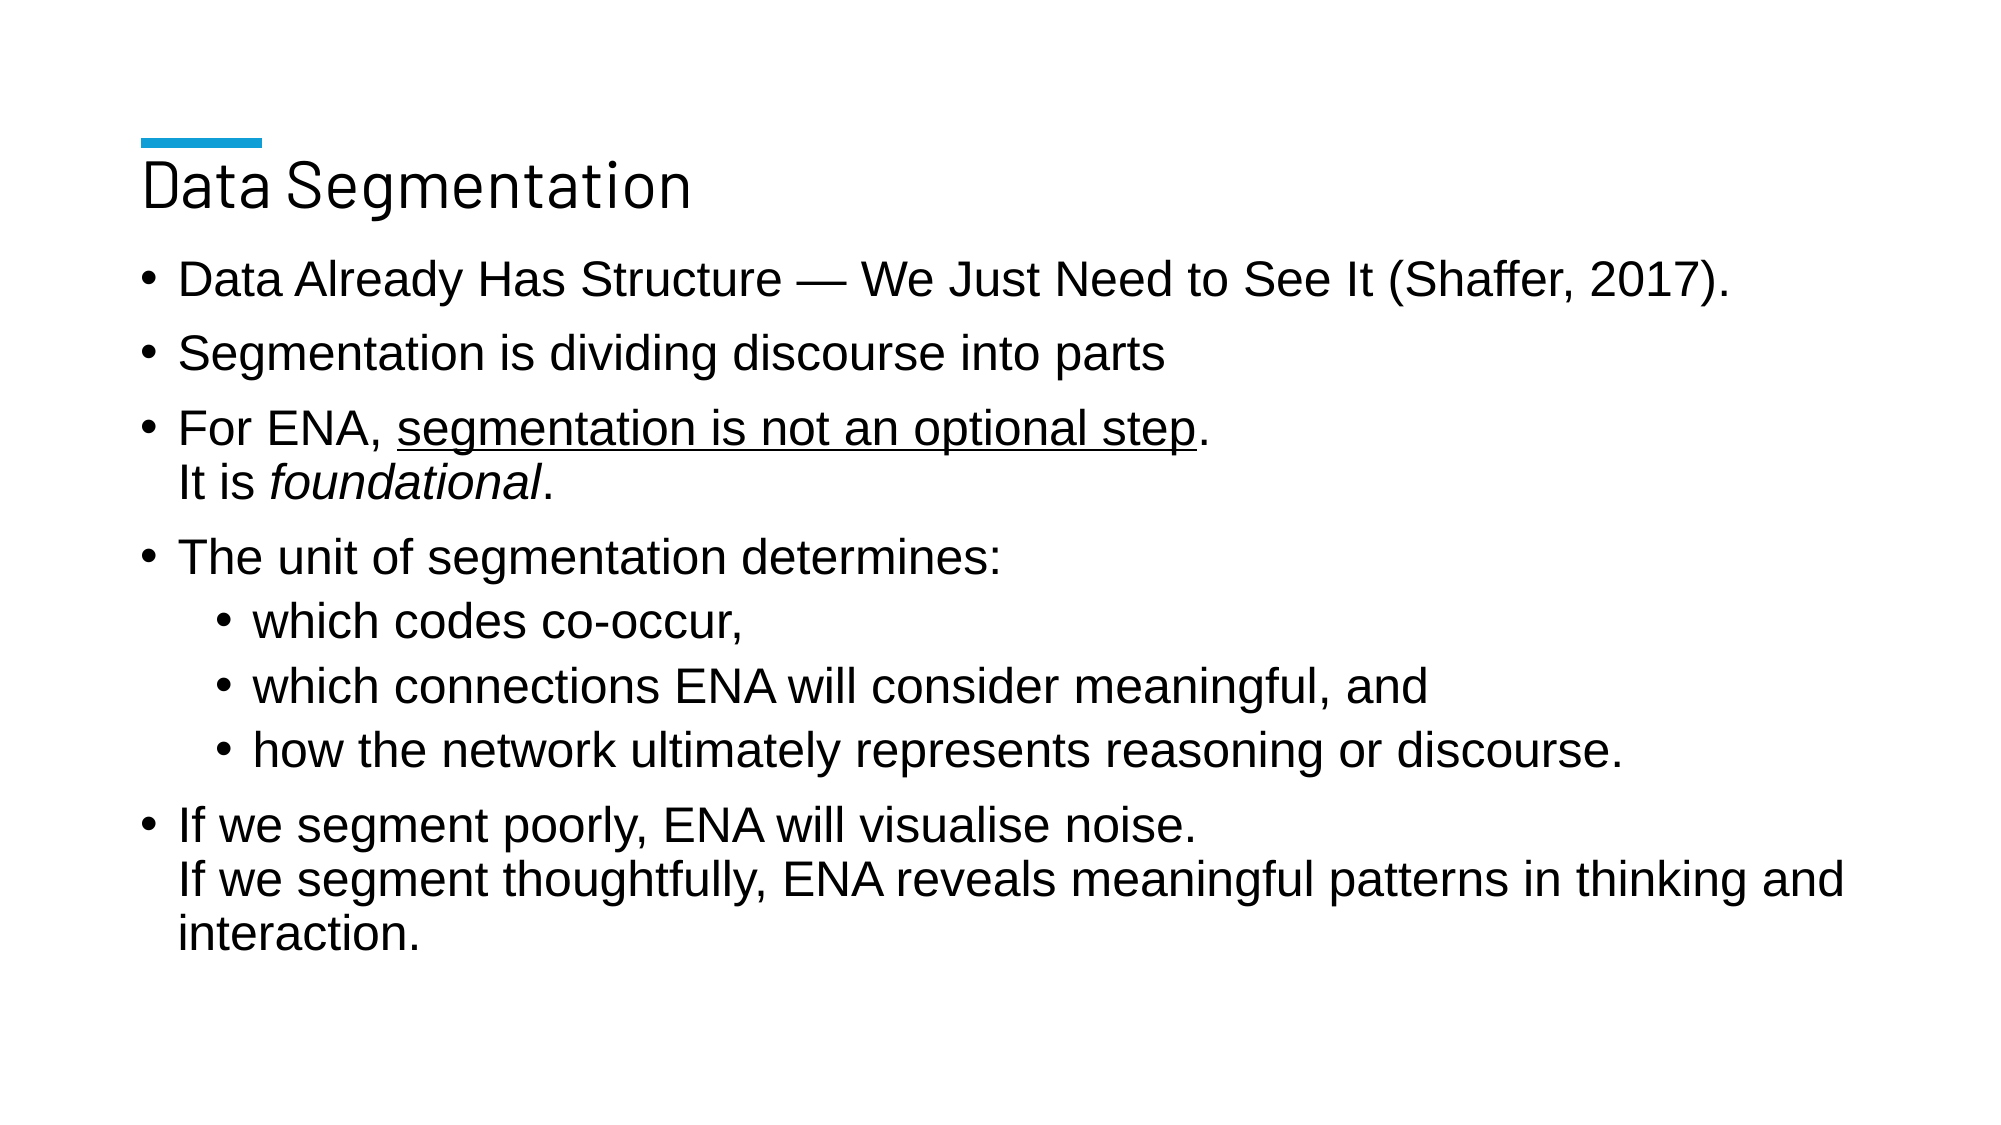

# Data Segmentation
Data Already Has Structure — We Just Need to See It (Shaffer, 2017).
Segmentation is dividing discourse into parts
For ENA, segmentation is not an optional step.
It is foundational.
The unit of segmentation determines:
which codes co-occur,
which connections ENA will consider meaningful, and
how the network ultimately represents reasoning or discourse.
If we segment poorly, ENA will visualise noise.
If we segment thoughtfully, ENA reveals meaningful patterns in thinking and interaction.